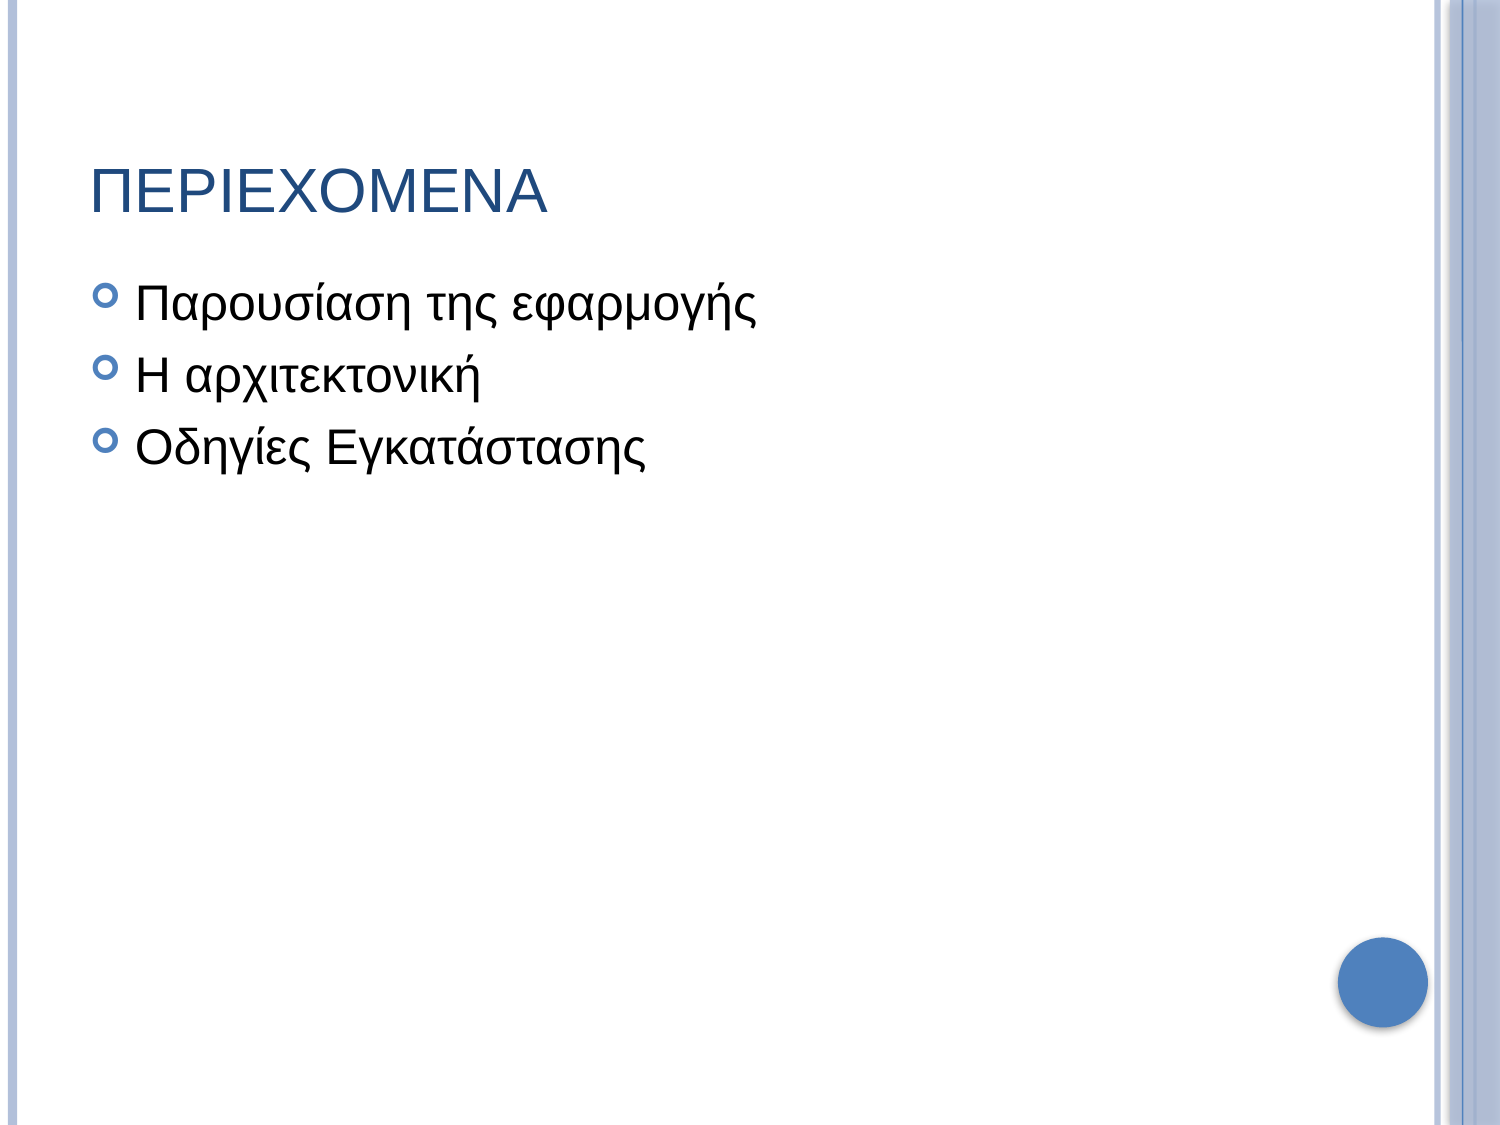

# ΠΕΡΙΕΧΟΜΕΝΑ
Παρουσίαση της εφαρμογής
Η αρχιτεκτονική
Οδηγίες Εγκατάστασης